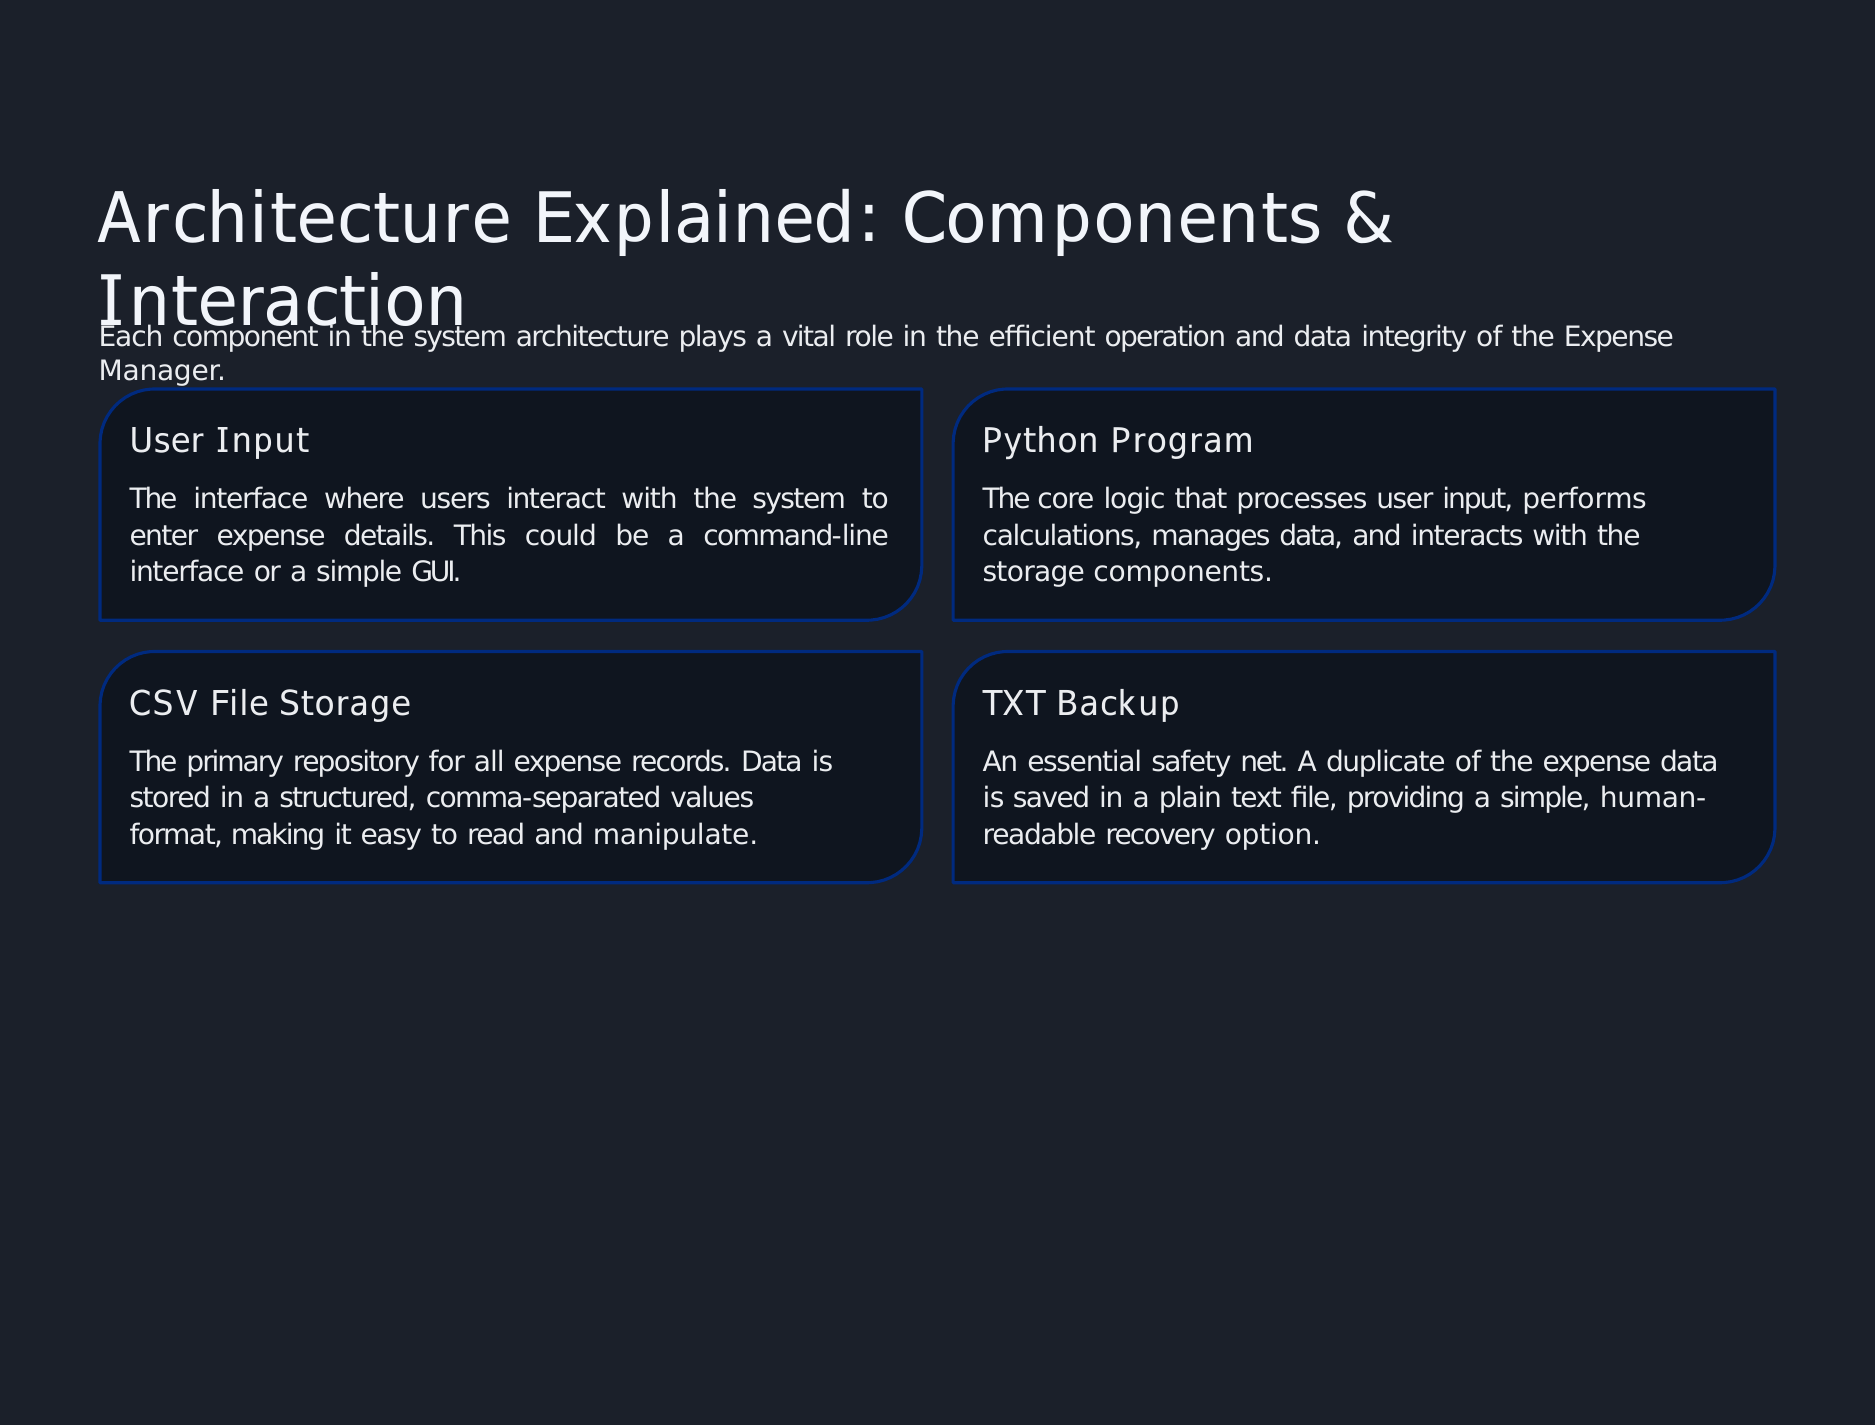

# Architecture Explained: Components & Interaction
Each component in the system architecture plays a vital role in the efficient operation and data integrity of the Expense Manager.

User Input
The interface where users interact with the system to enter expense details. This could be a command-line interface or a simple GUI.
Python Program
The core logic that processes user input, performs calculations, manages data, and interacts with the storage components.

CSV File Storage
The primary repository for all expense records. Data is stored in a structured, comma-separated values format, making it easy to read and manipulate.
TXT Backup
An essential safety net. A duplicate of the expense data is saved in a plain text file, providing a simple, human- readable recovery option.